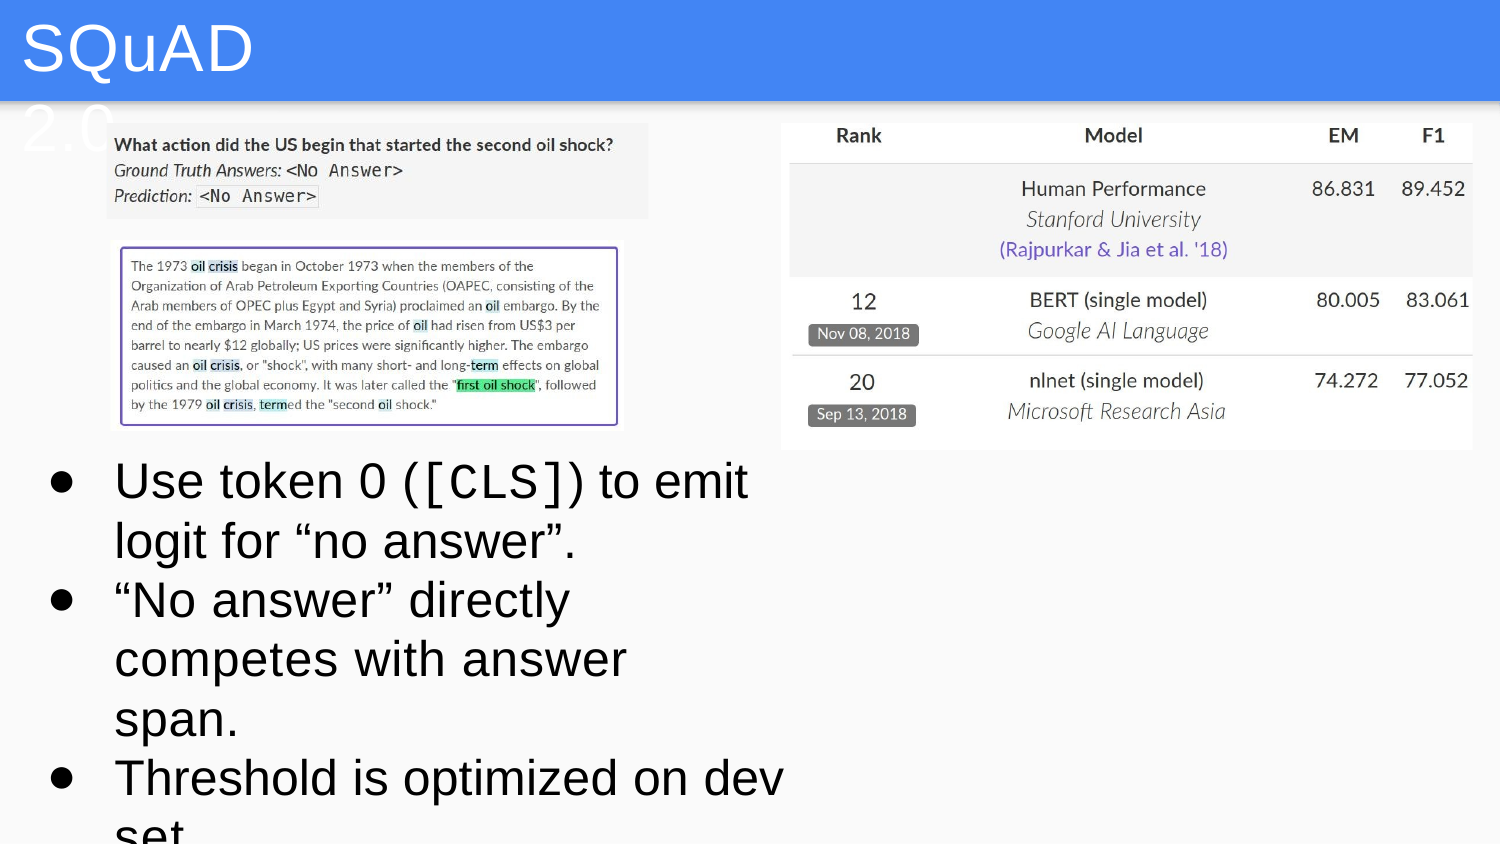

# SQuAD 2.0

Use token 0 ([CLS]) to emit  logit for “no answer”.
“No answer” directly  competes with answer span.
Threshold is optimized on dev  set.